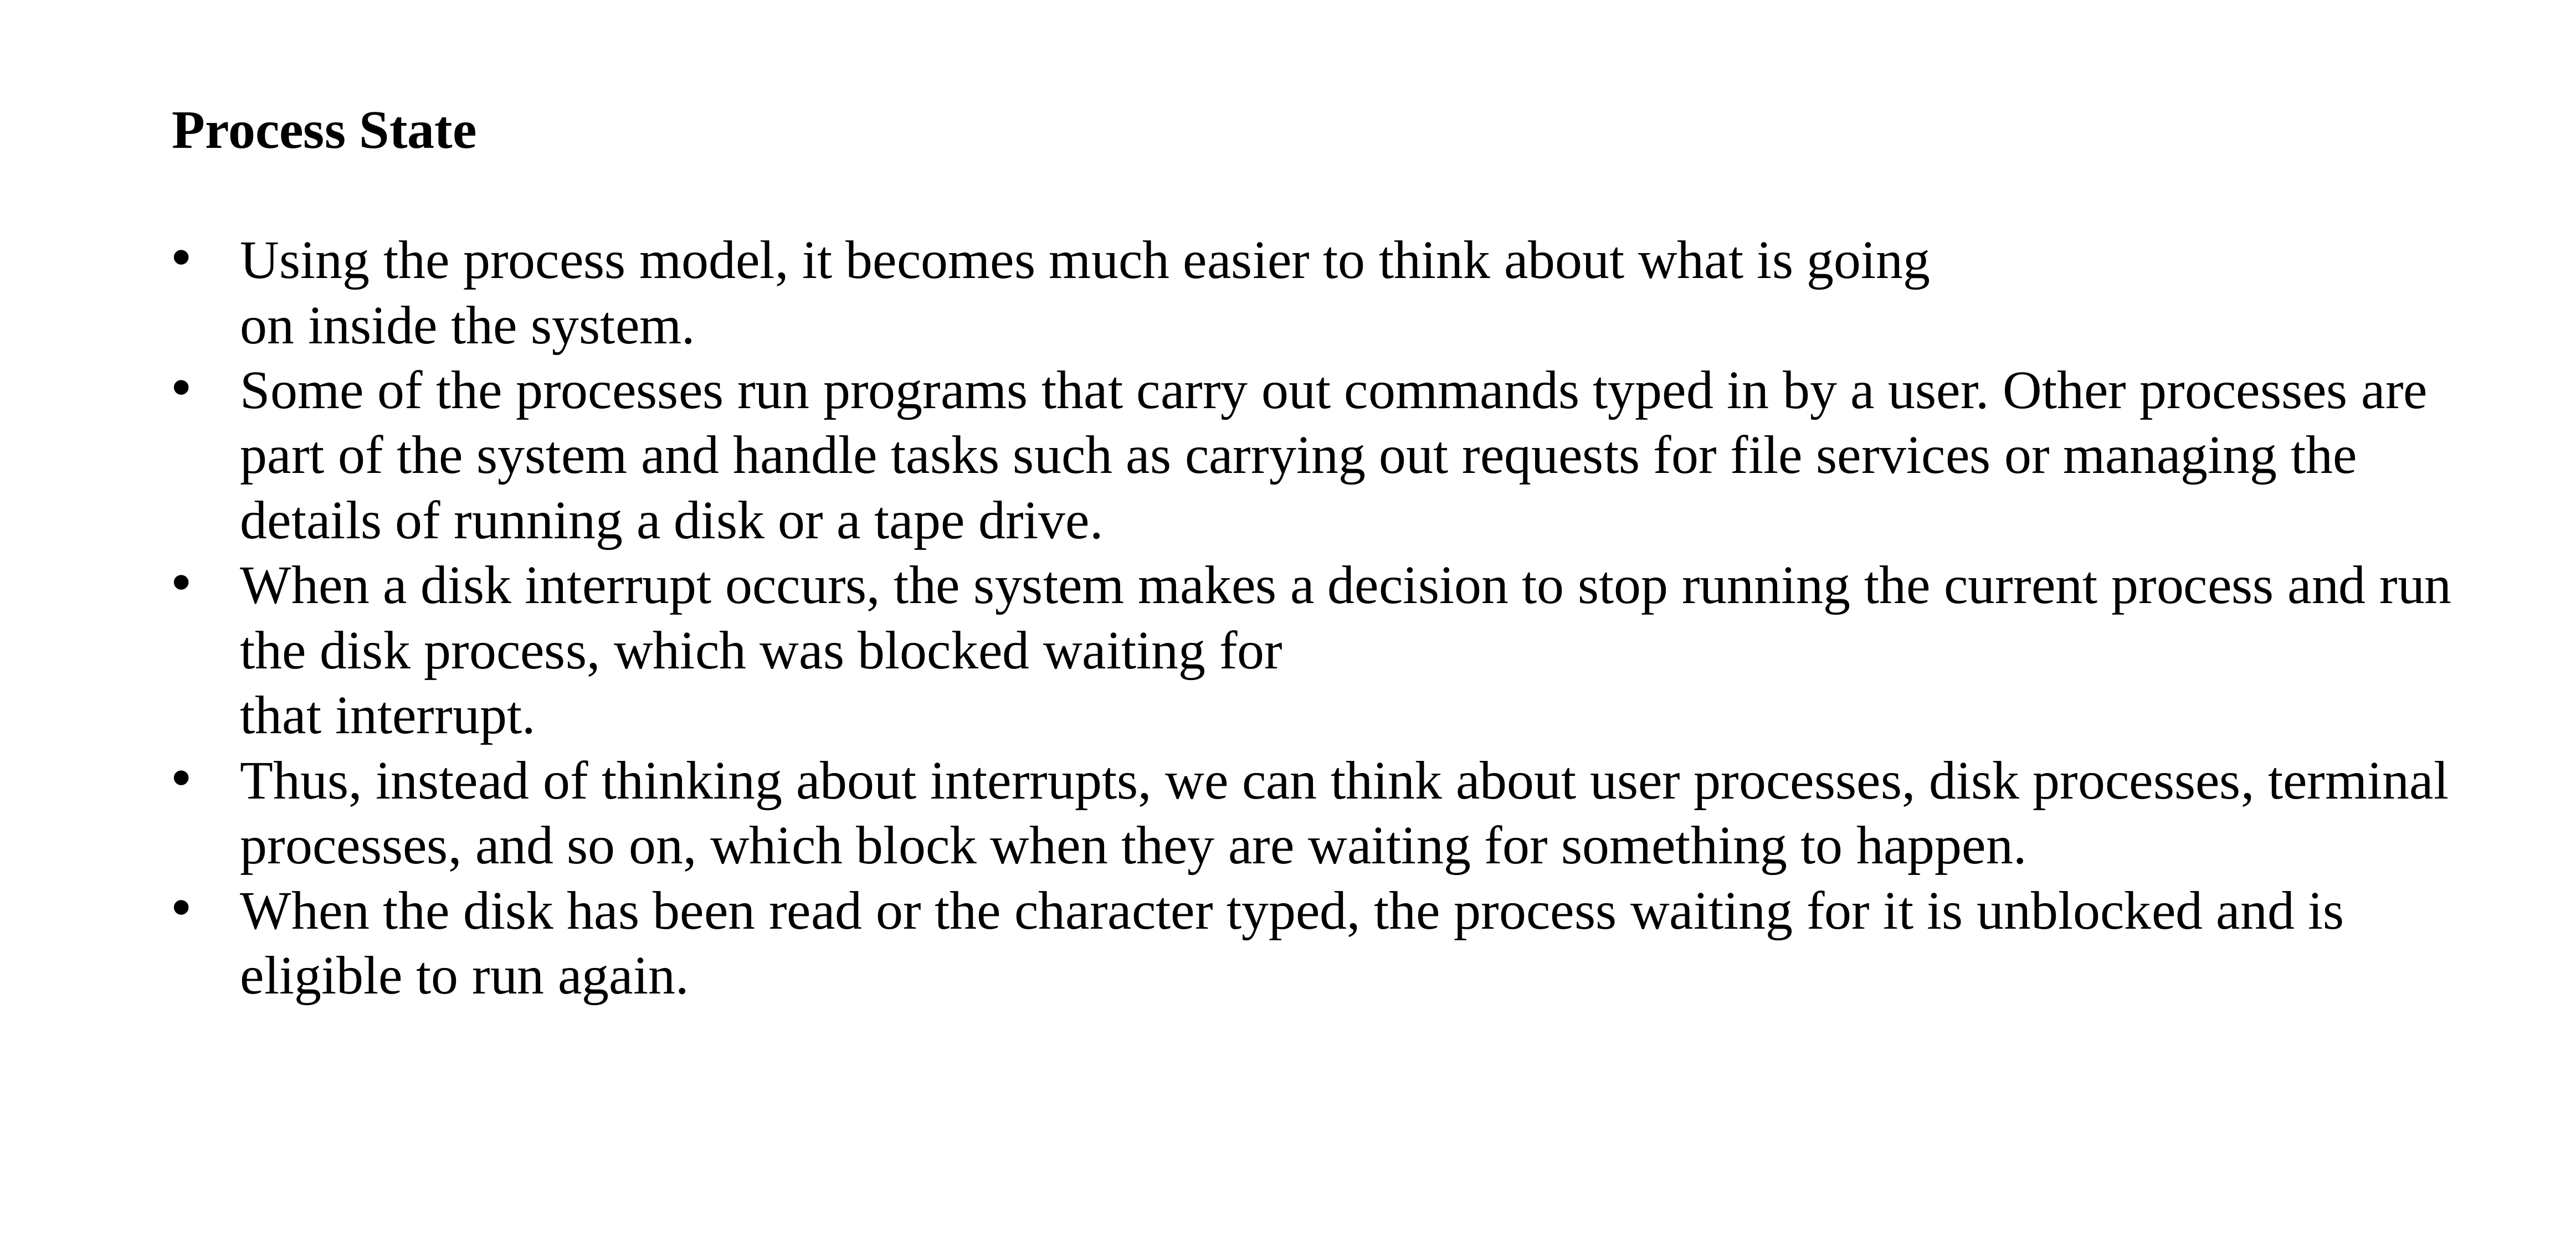

Process State

Using the process model, it becomes much easier to think about what is going
on inside the system.
Some of the processes run programs that carry out commands typed in by a user. Other processes are part of the system and handle tasks such as carrying out requests for file services or managing the details of running a disk or a tape drive.
When a disk interrupt occurs, the system makes a decision to stop running the current process and run the disk process, which was blocked waiting for
that interrupt.
Thus, instead of thinking about interrupts, we can think about user processes, disk processes, terminal processes, and so on, which block when they are waiting for something to happen.
When the disk has been read or the character typed, the process waiting for it is unblocked and is eligible to run again.